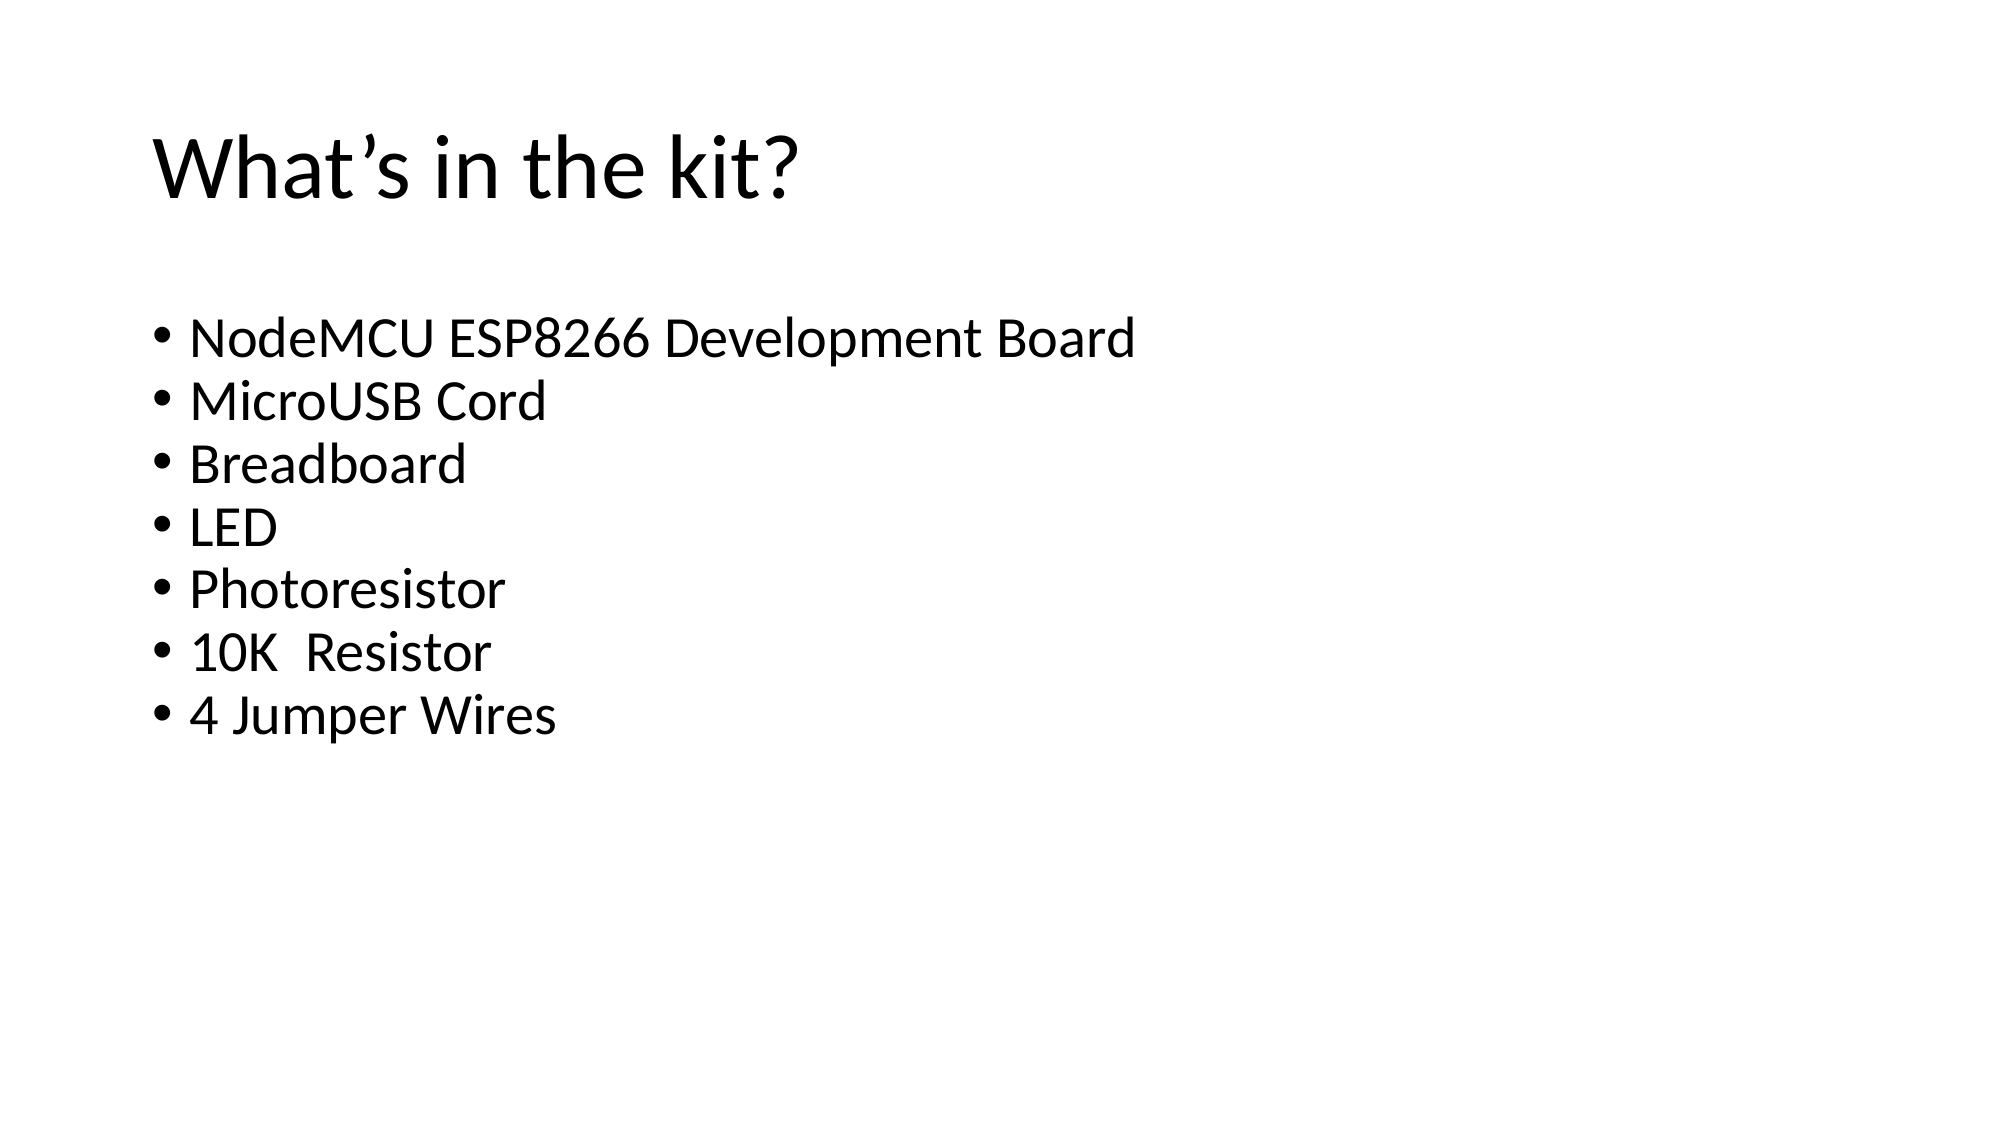

What’s in the kit?
NodeMCU ESP8266 Development Board
MicroUSB Cord
Breadboard
LED
Photoresistor
10K  Resistor
4 Jumper Wires